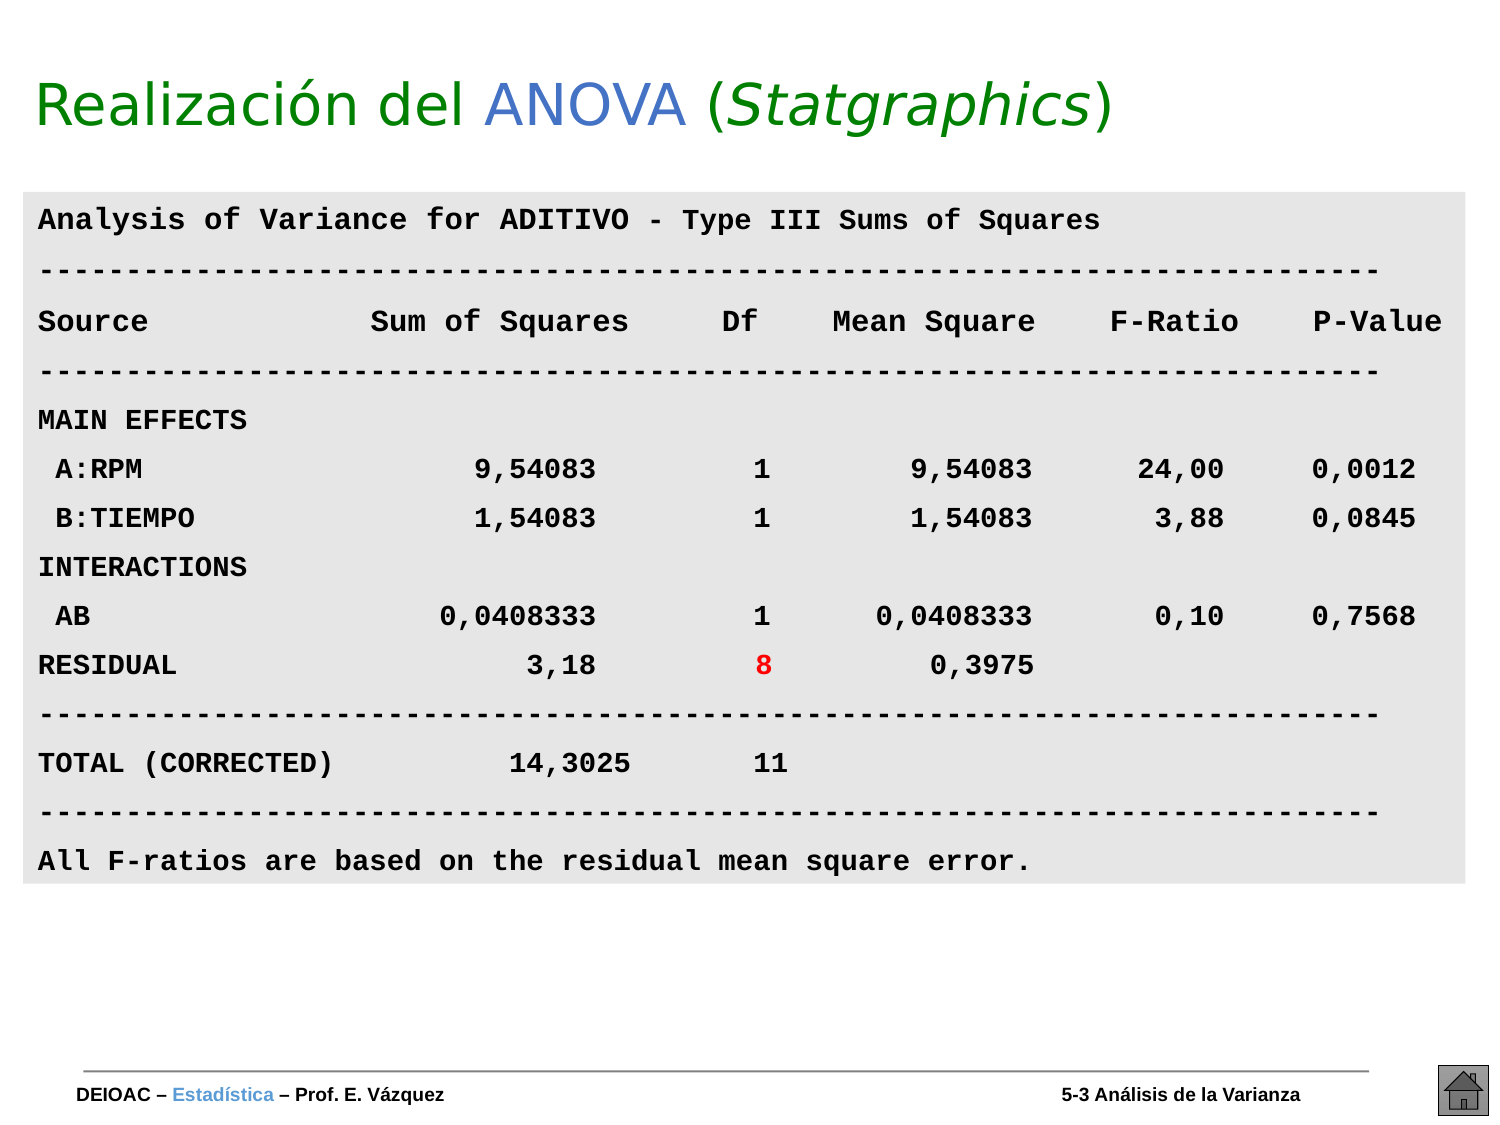

Realización del ANOVA (Statgraphics)
Analysis of Variance for ADITIVO - Type III Sums of Squares
-----------------------------------------------------------------------------
Source            Sum of Squares     Df    Mean Square    F-Ratio    P-Value
-----------------------------------------------------------------------------
MAIN EFFECTS
 A:RPM                   9,54083         1        9,54083      24,00     0,0012
 B:TIEMPO                1,54083         1        1,54083       3,88     0,0845
INTERACTIONS
 AB                    0,0408333         1      0,0408333       0,10     0,7568
RESIDUAL                    3,18         8         0,3975
-----------------------------------------------------------------------------
TOTAL (CORRECTED)          14,3025       11
-----------------------------------------------------------------------------
All F-ratios are based on the residual mean square error.